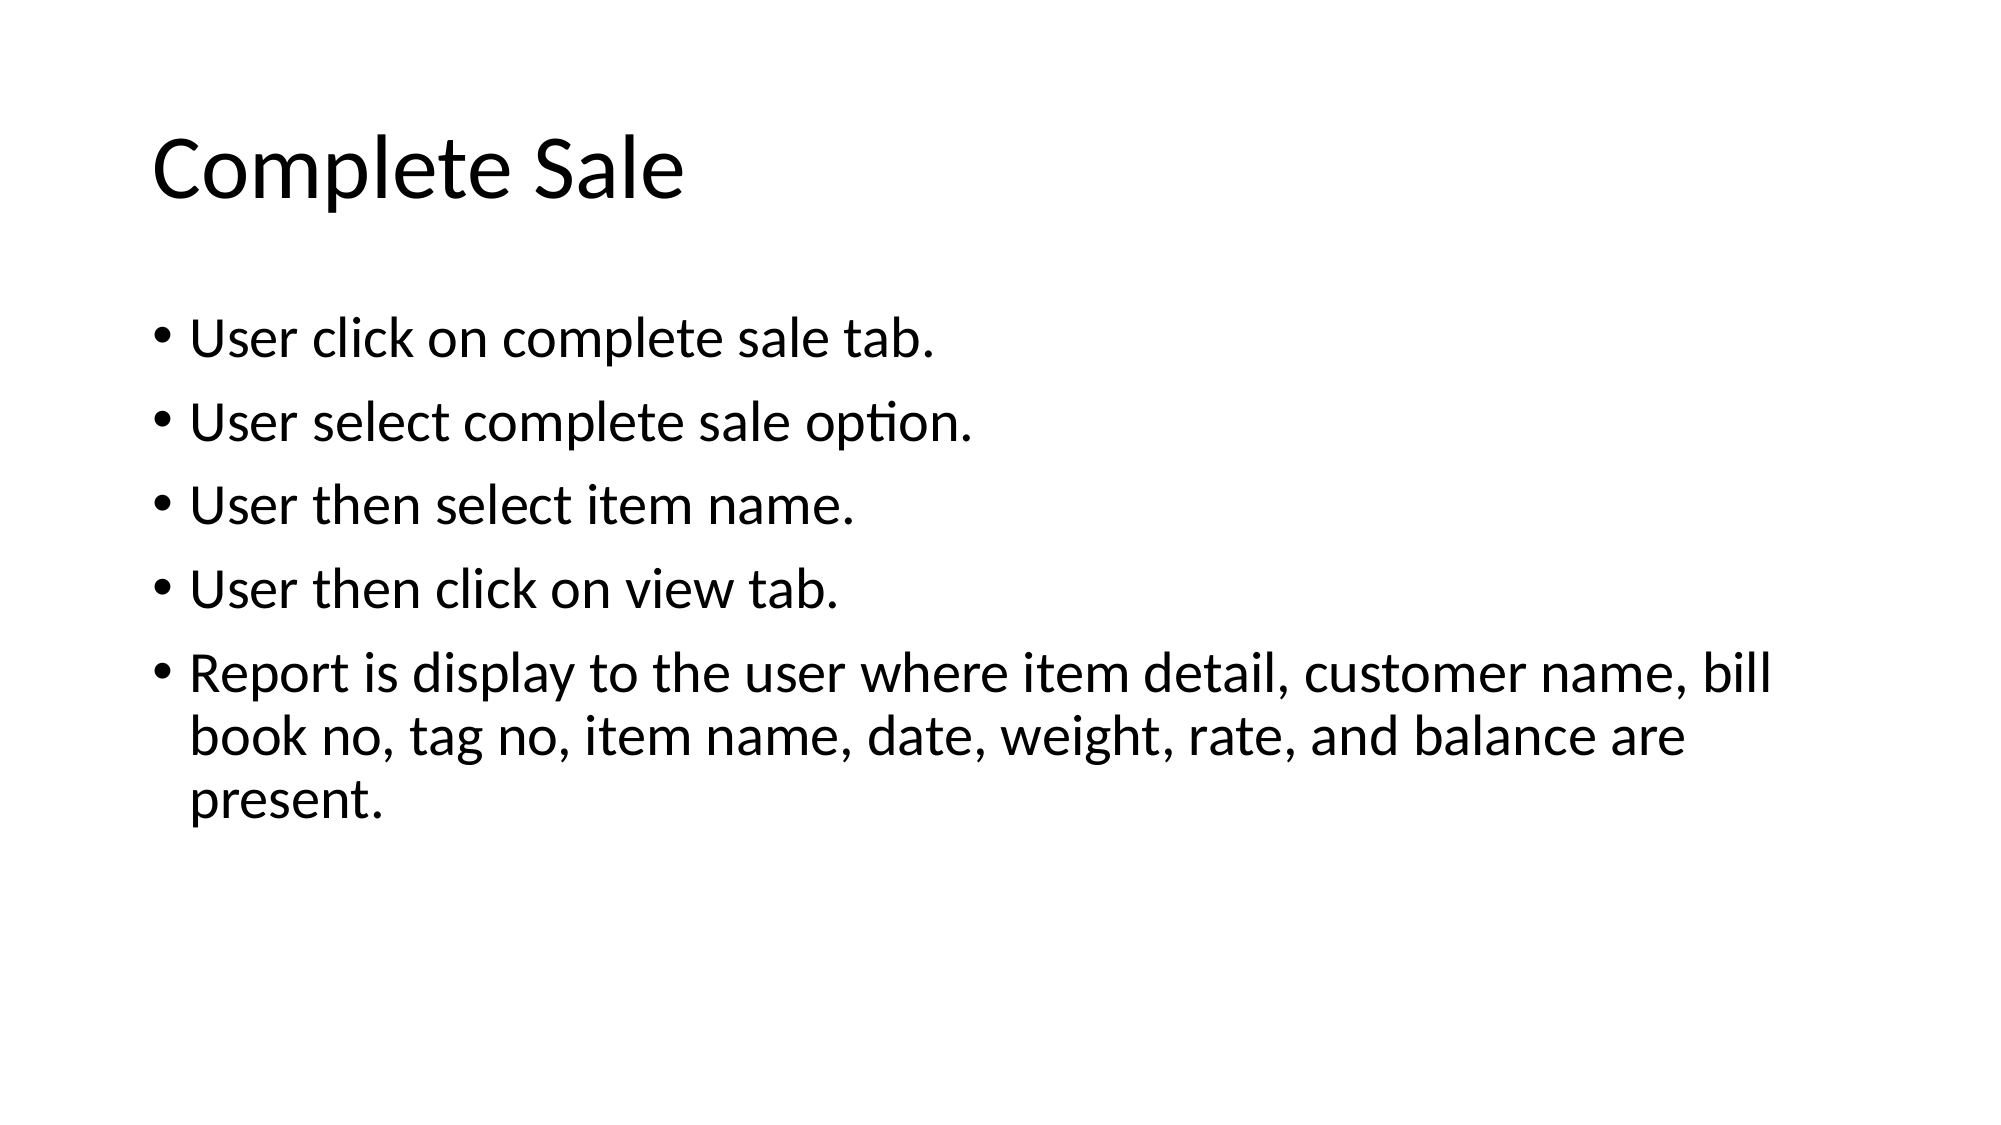

# Complete Sale
User click on complete sale tab.
User select complete sale option.
User then select item name.
User then click on view tab.
Report is display to the user where item detail, customer name, bill book no, tag no, item name, date, weight, rate, and balance are present.